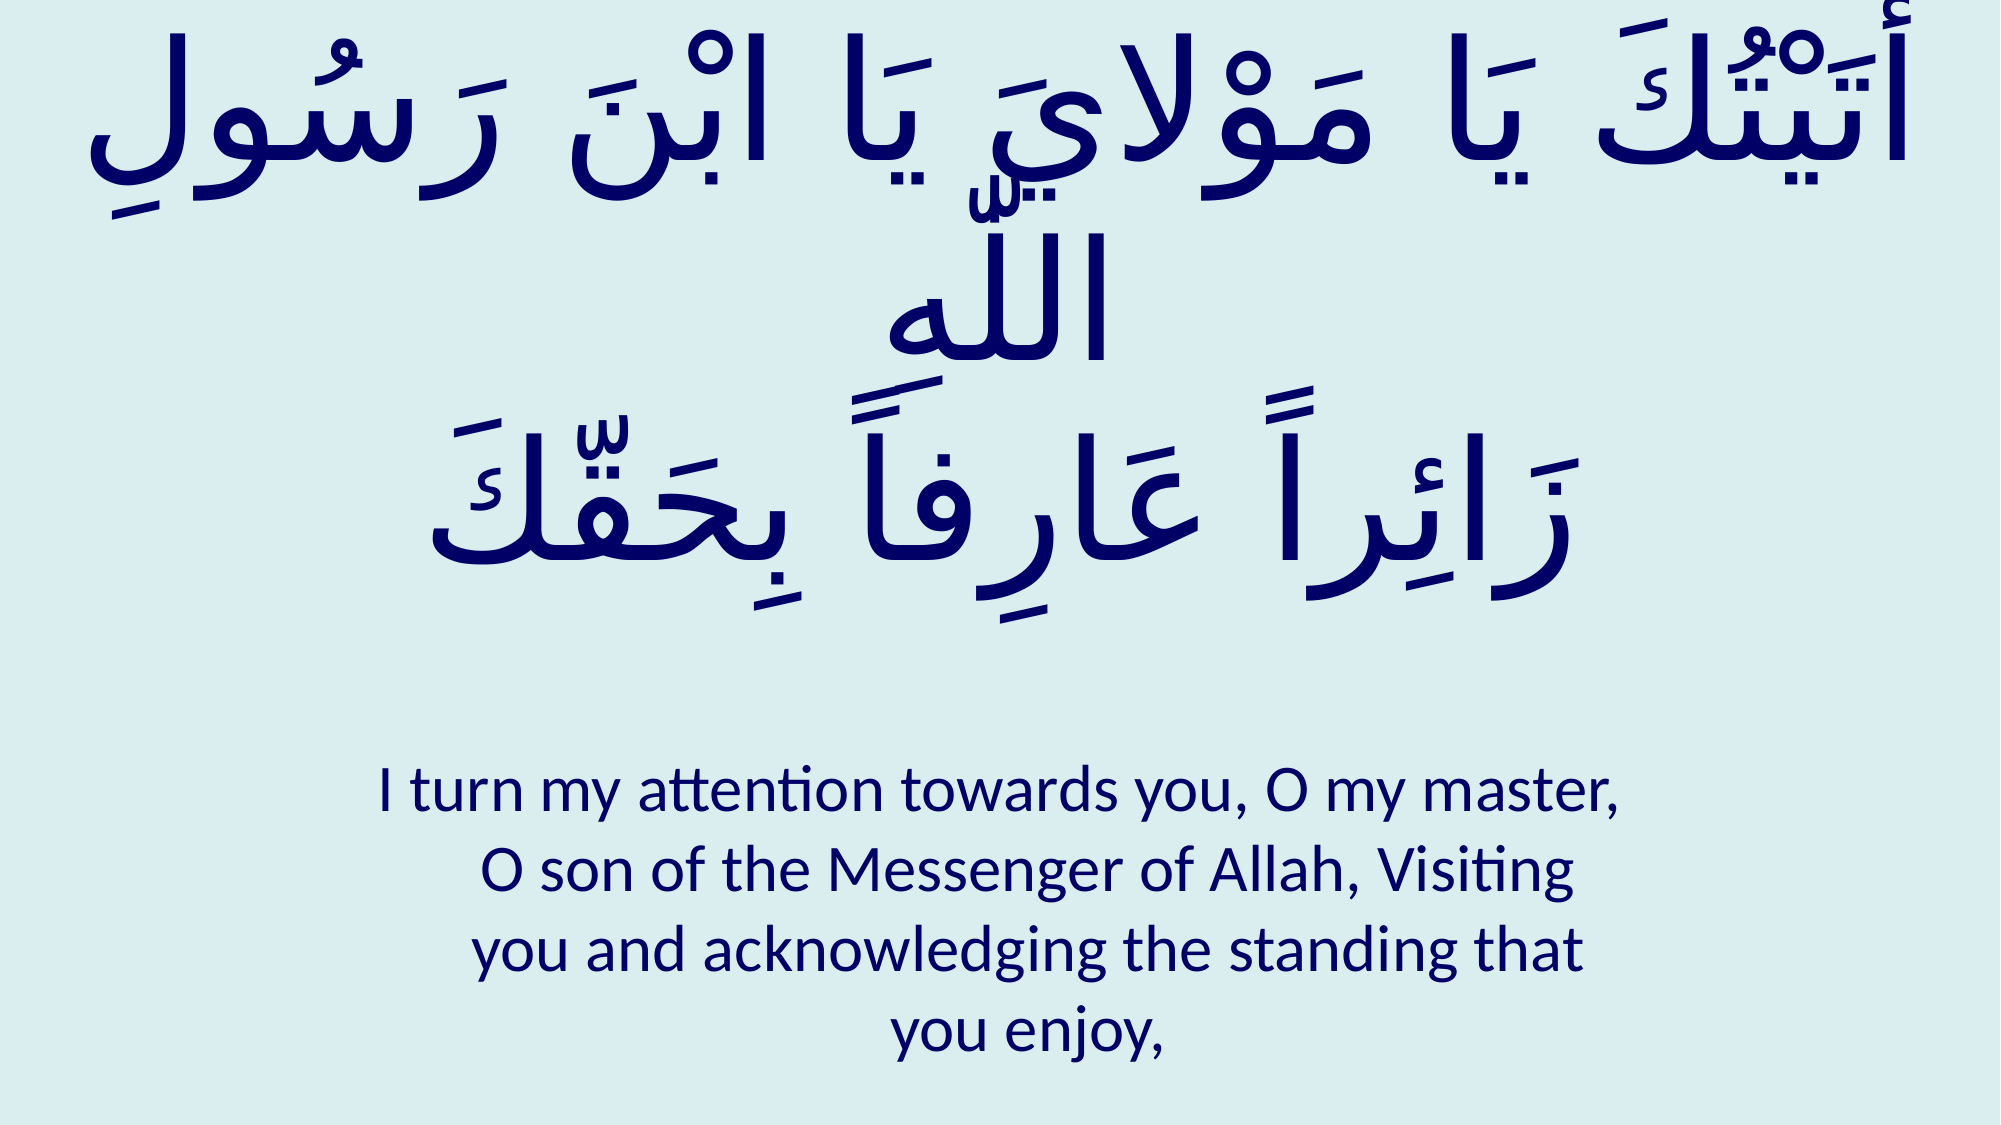

# أَتَيْتُكَ يَا مَوْلايَ يَا ابْنَ رَسُولِ اللّٰهِ زَائِراً عَارِفاً بِحَقّكَ
I turn my attention towards you, O my master, O son of the Messenger of Allah, Visiting you and acknowledging the standing that you enjoy,